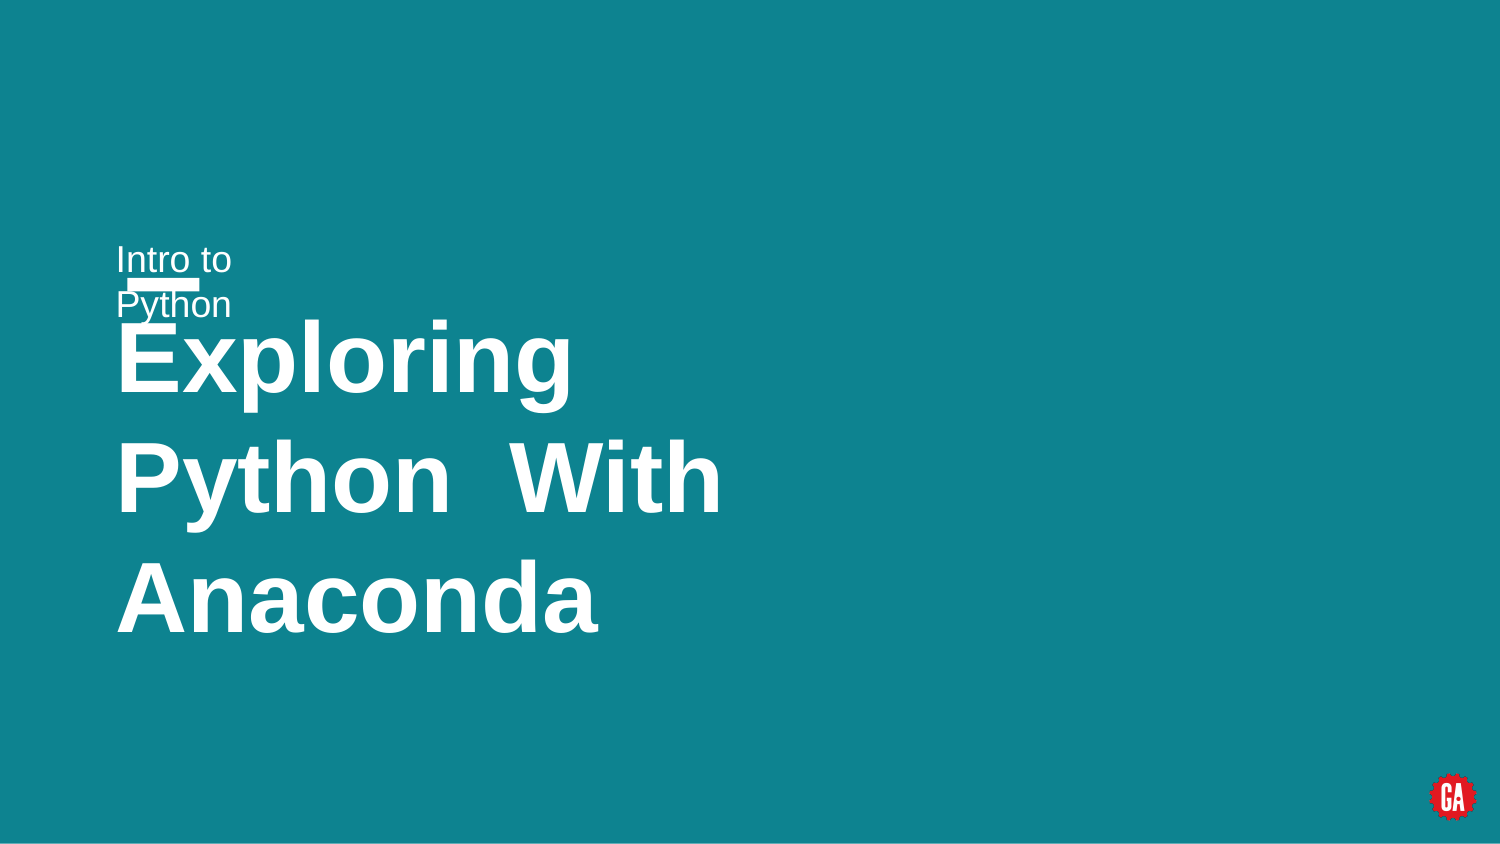

Intro to Python
# Exploring Python  With Anaconda